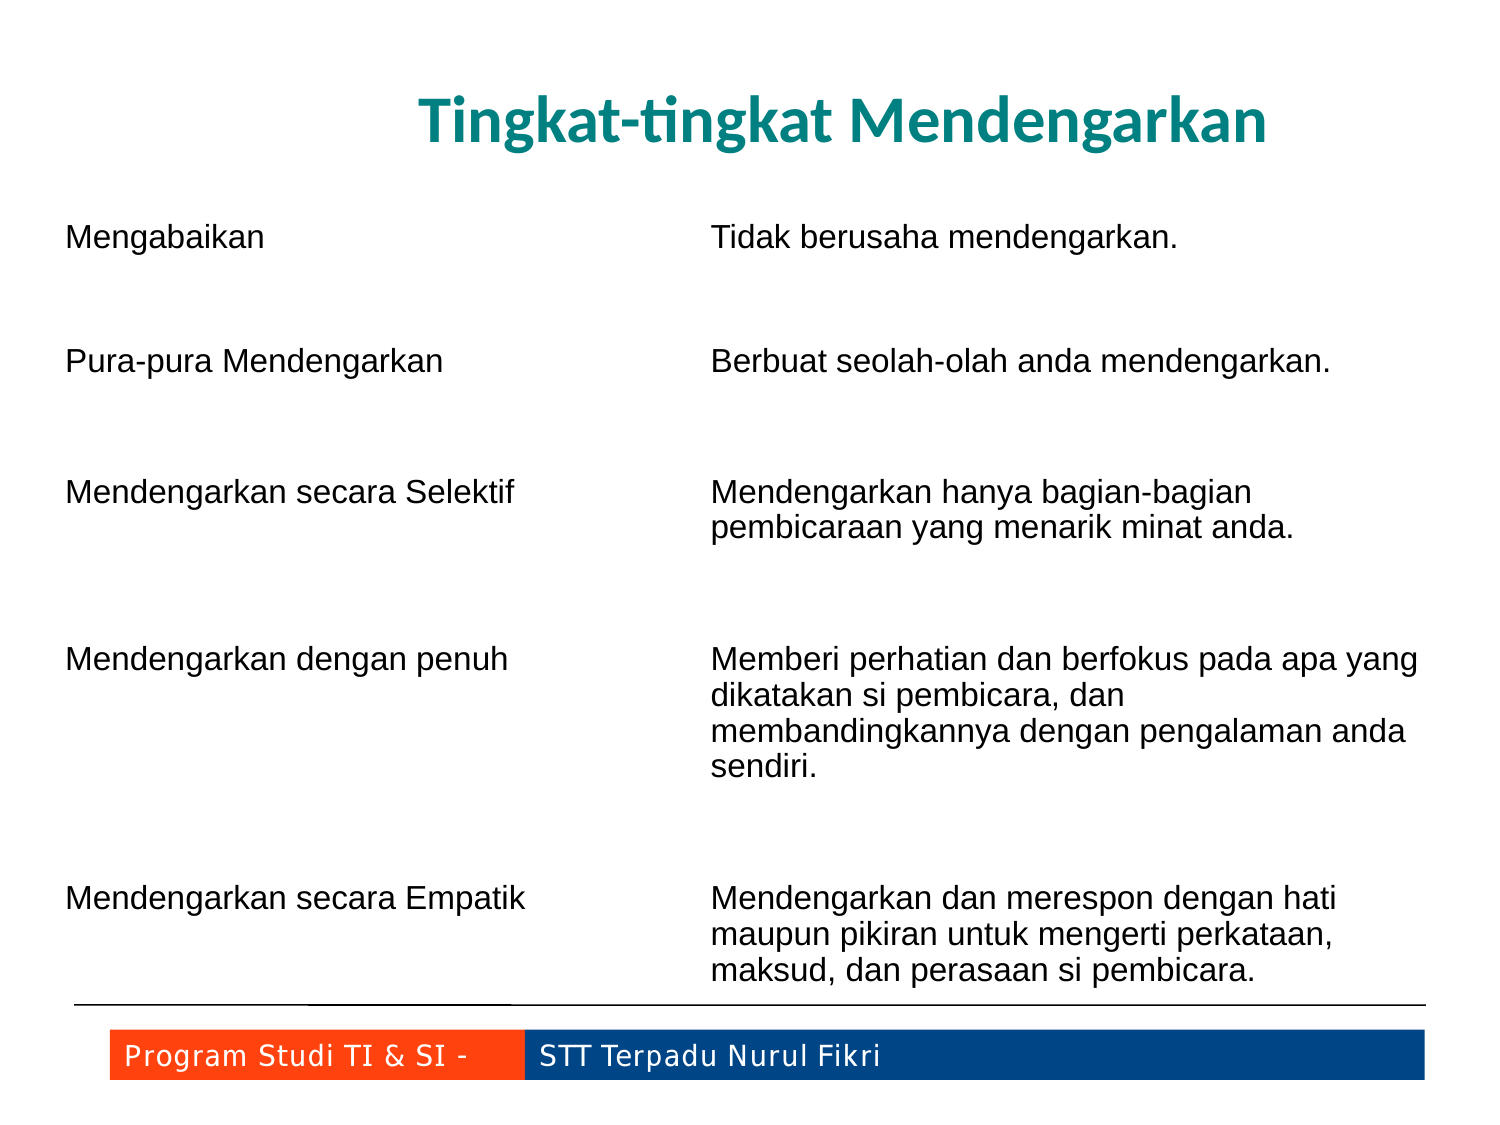

# Tingkat-tingkat Mendengarkan
Mengabaikan	Tidak berusaha mendengarkan.

Pura-pura Mendengarkan	Berbuat seolah-olah anda mendengarkan.

Mendengarkan secara Selektif	Mendengarkan hanya bagian-bagian pembicaraan yang menarik minat anda.

Mendengarkan dengan penuh	Memberi perhatian dan berfokus pada apa yang dikatakan si pembicara, dan membandingkannya dengan pengalaman anda sendiri.

Mendengarkan secara Empatik	Mendengarkan dan merespon dengan hati maupun pikiran untuk mengerti perkataan, maksud, dan perasaan si pembicara.